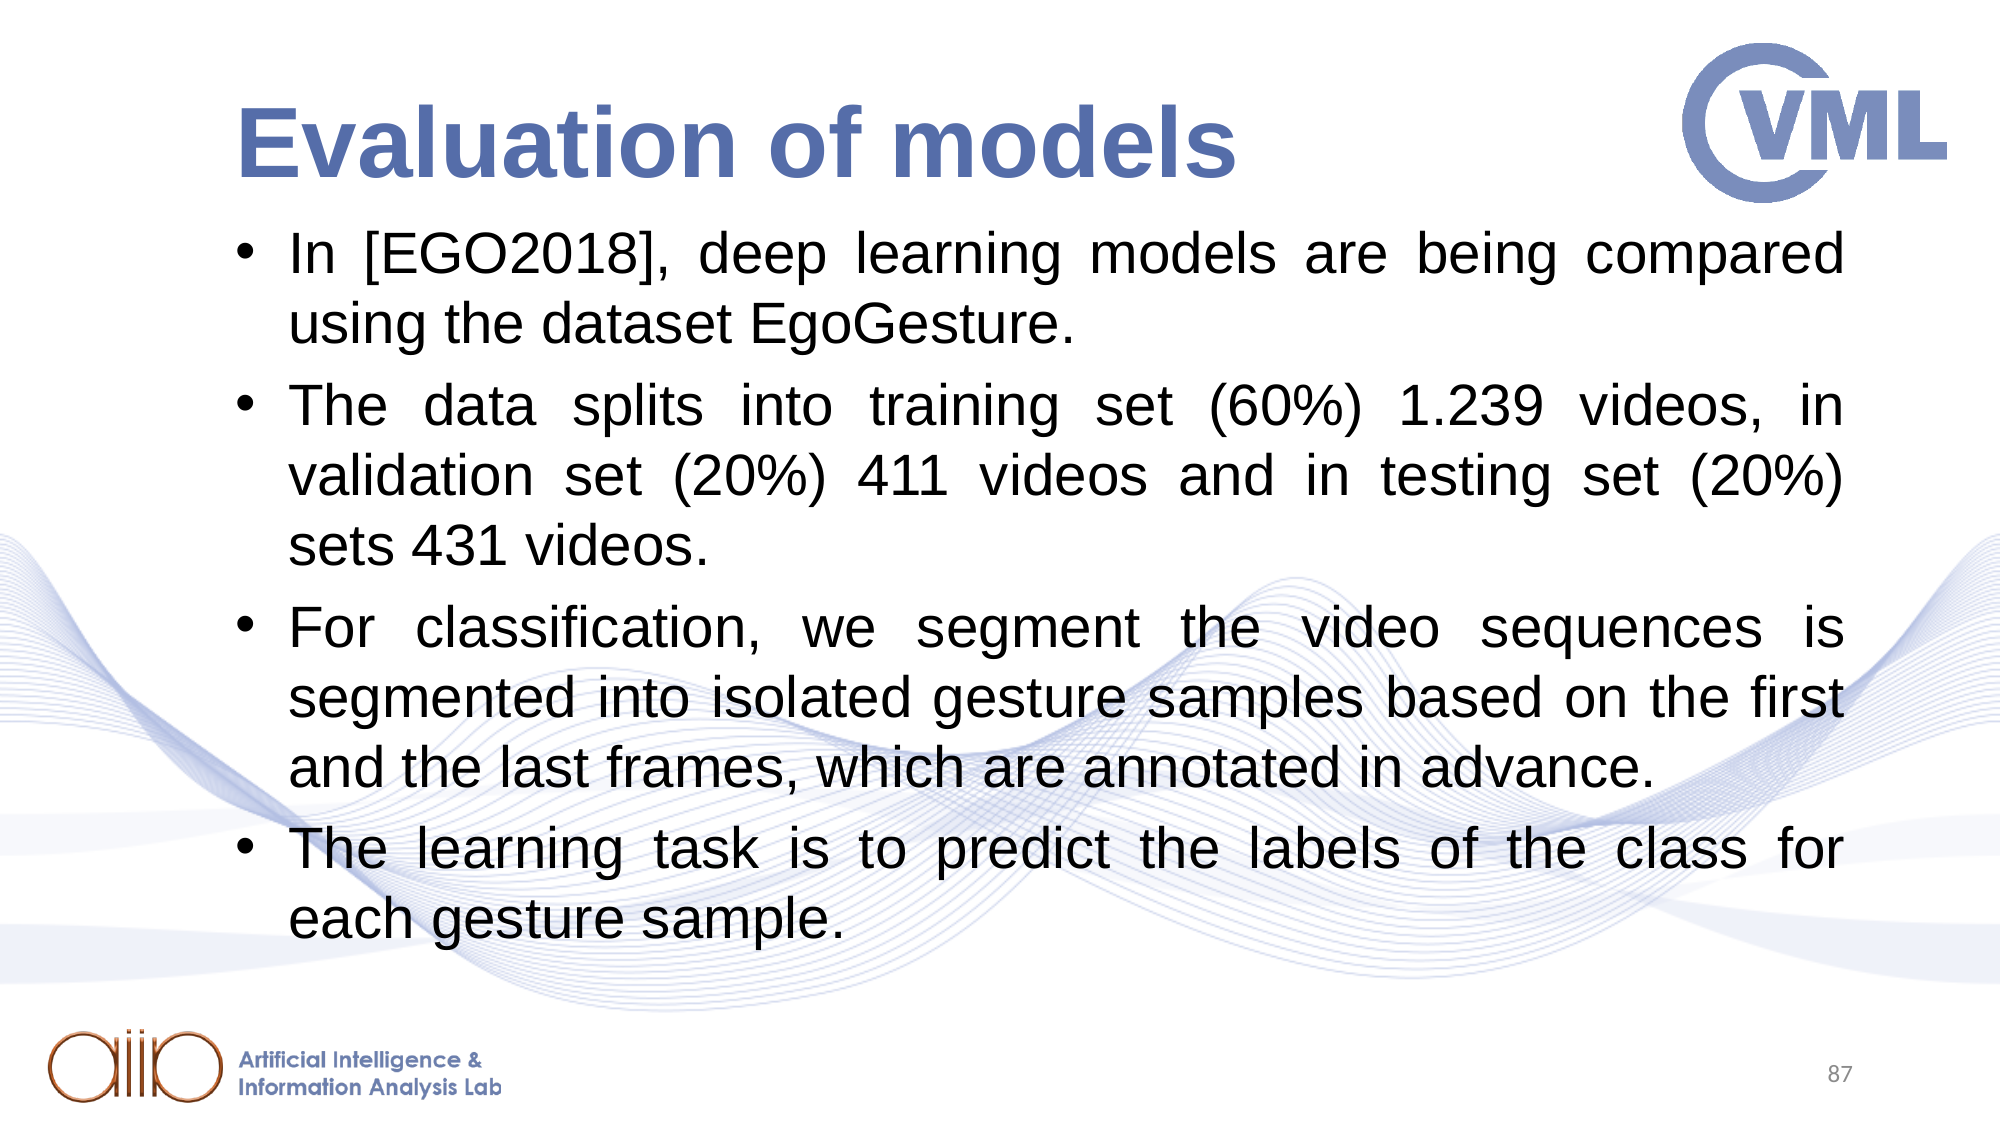

# Evaluation of models
In [EGO2018], deep learning models are being compared using the dataset EgoGesture.
The data splits into training set (60%) 1.239 videos, in validation set (20%) 411 videos and in testing set (20%) sets 431 videos.
For classification, we segment the video sequences is segmented into isolated gesture samples based on the first and the last frames, which are annotated in advance.
The learning task is to predict the labels of the class for each gesture sample.

87